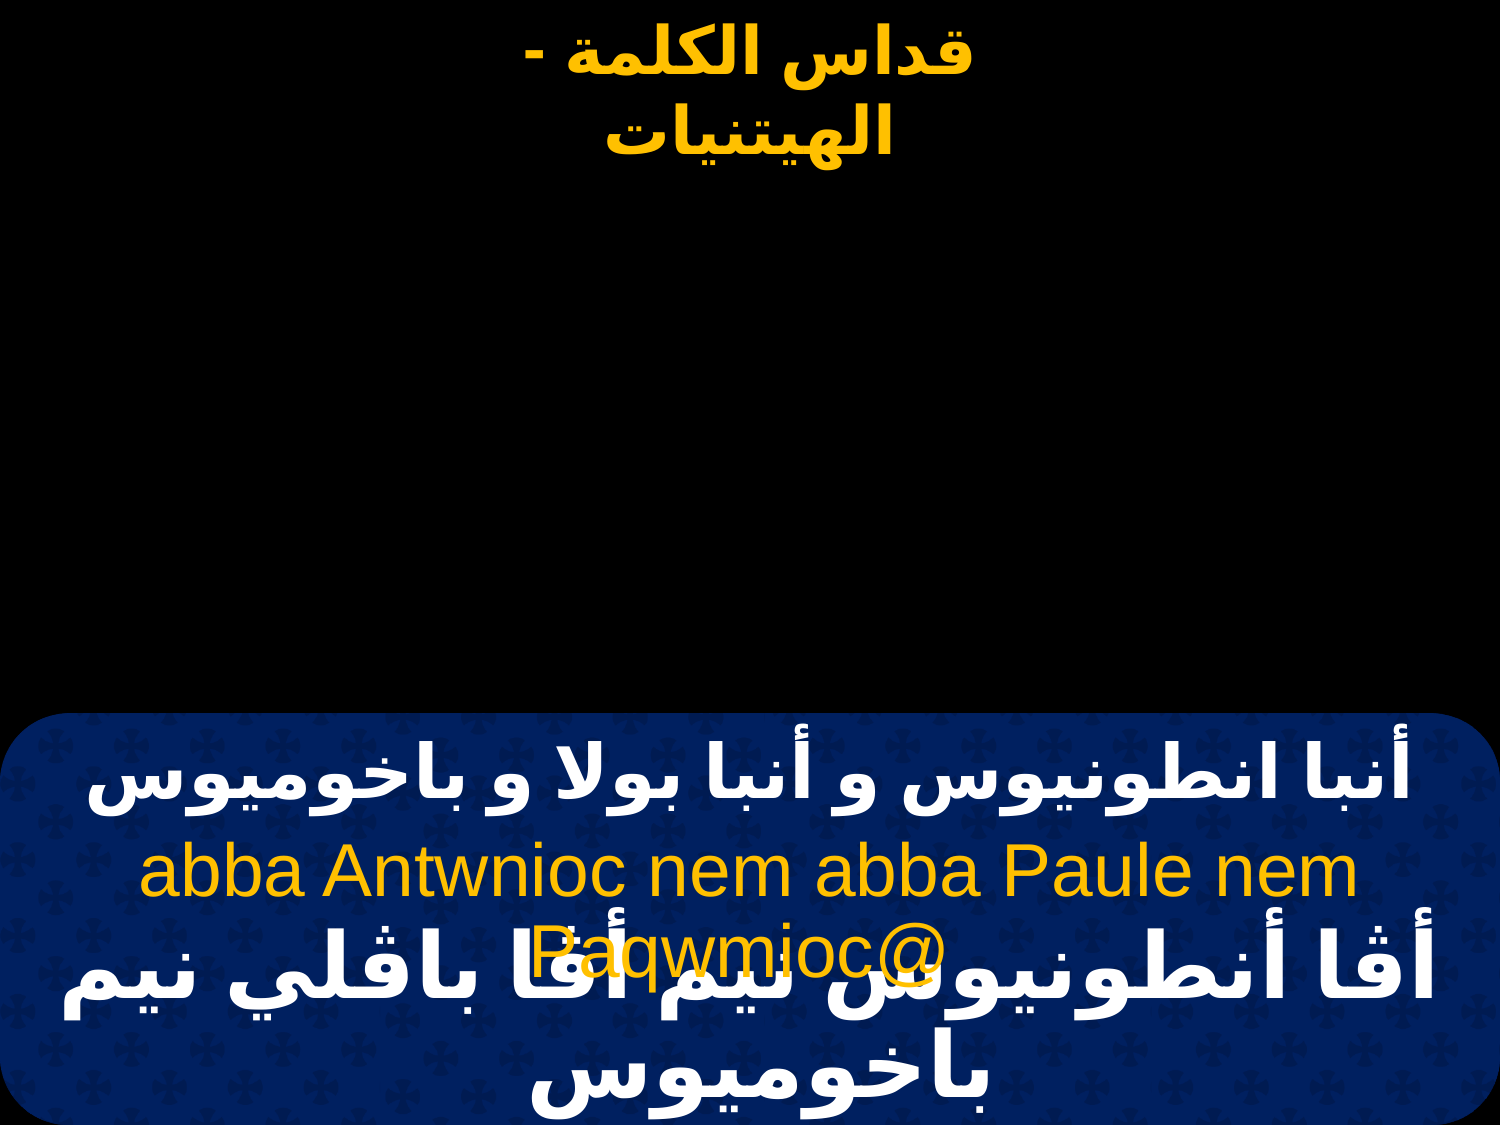

أنبا انطونيوس و أنبا بولا و باخوميوس
abba Antwnioc nem abba Paule nem Paqwmioc@
أڤا أنطونيوس نيم أڤا باڤلي نيم باخوميوس